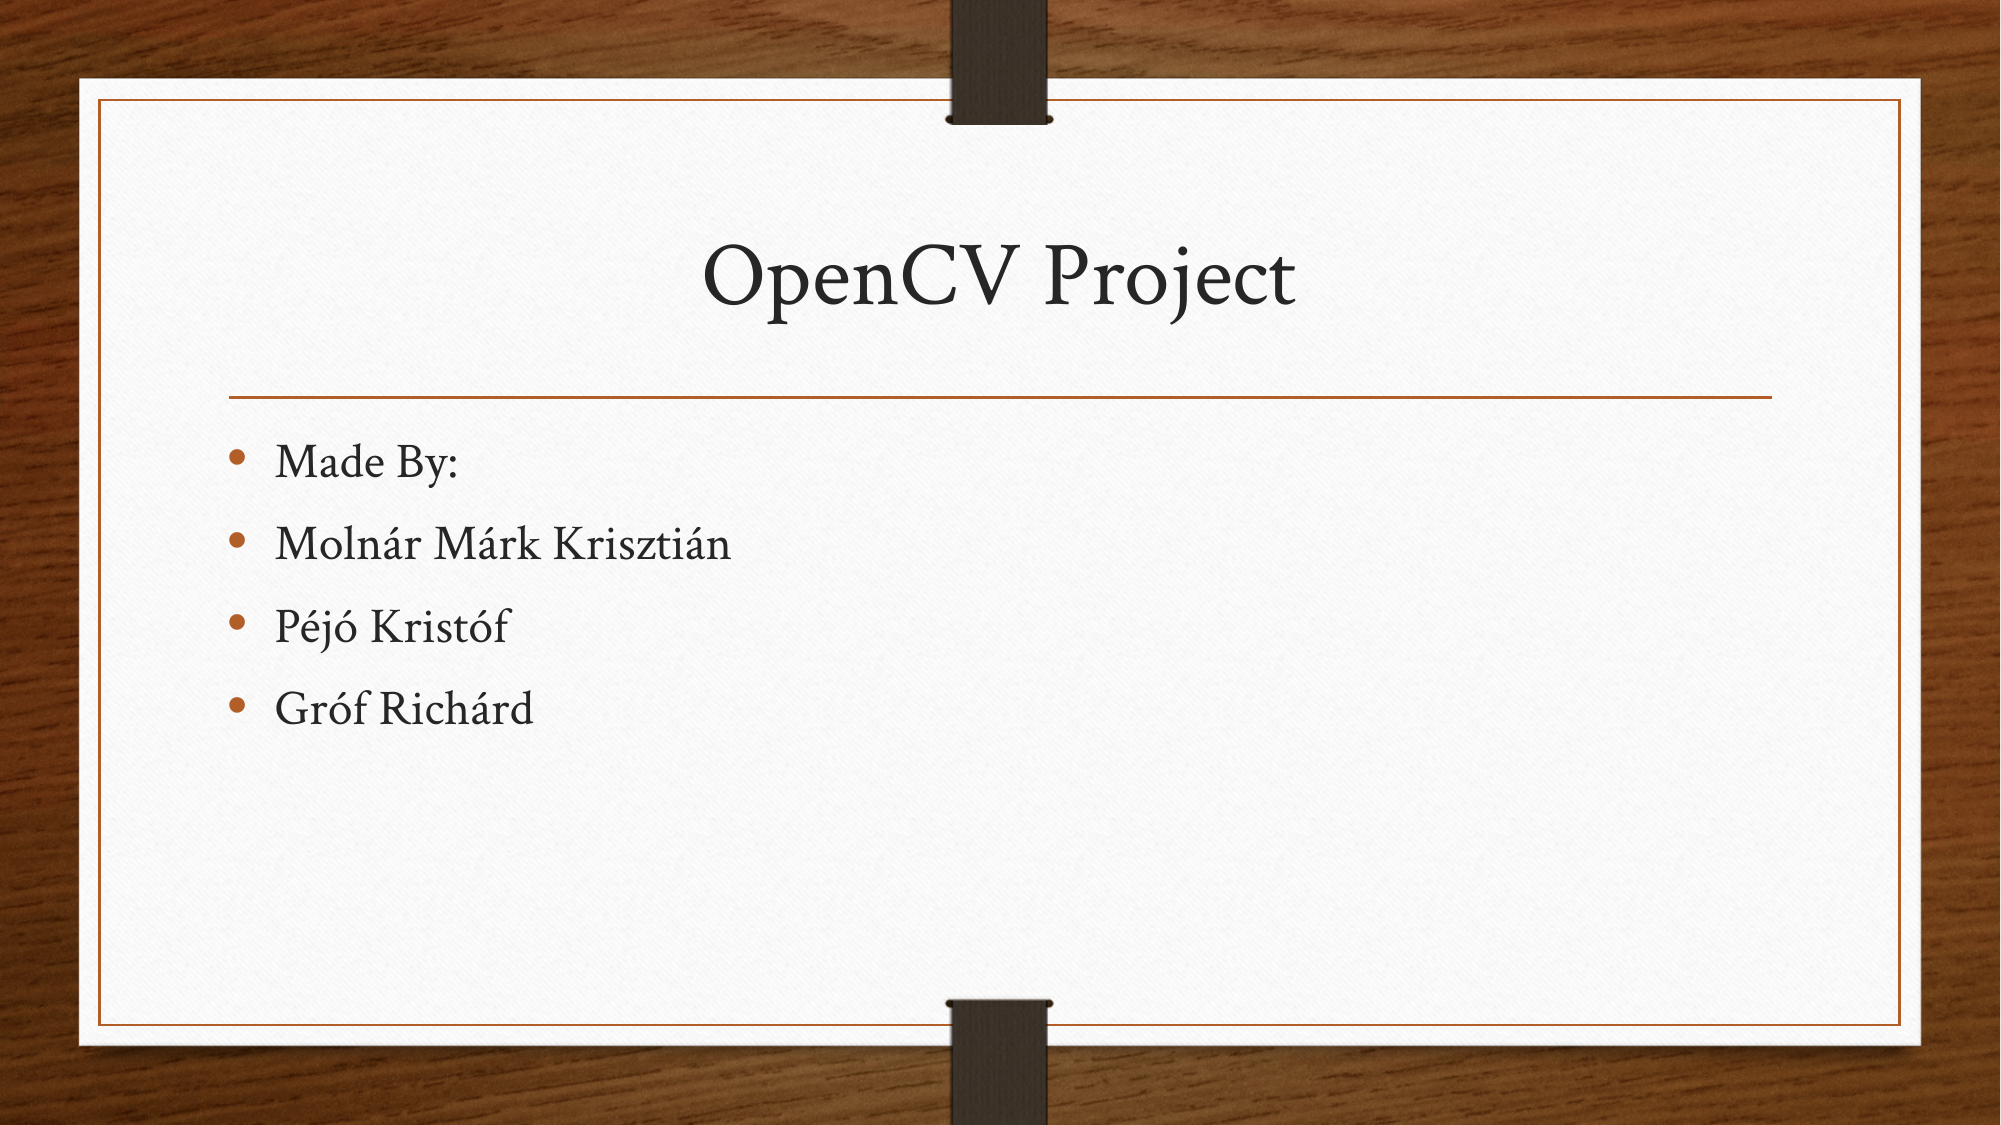

# OpenCV Project
Made By:
Molnár Márk Krisztián
Péjó Kristóf
Gróf Richárd